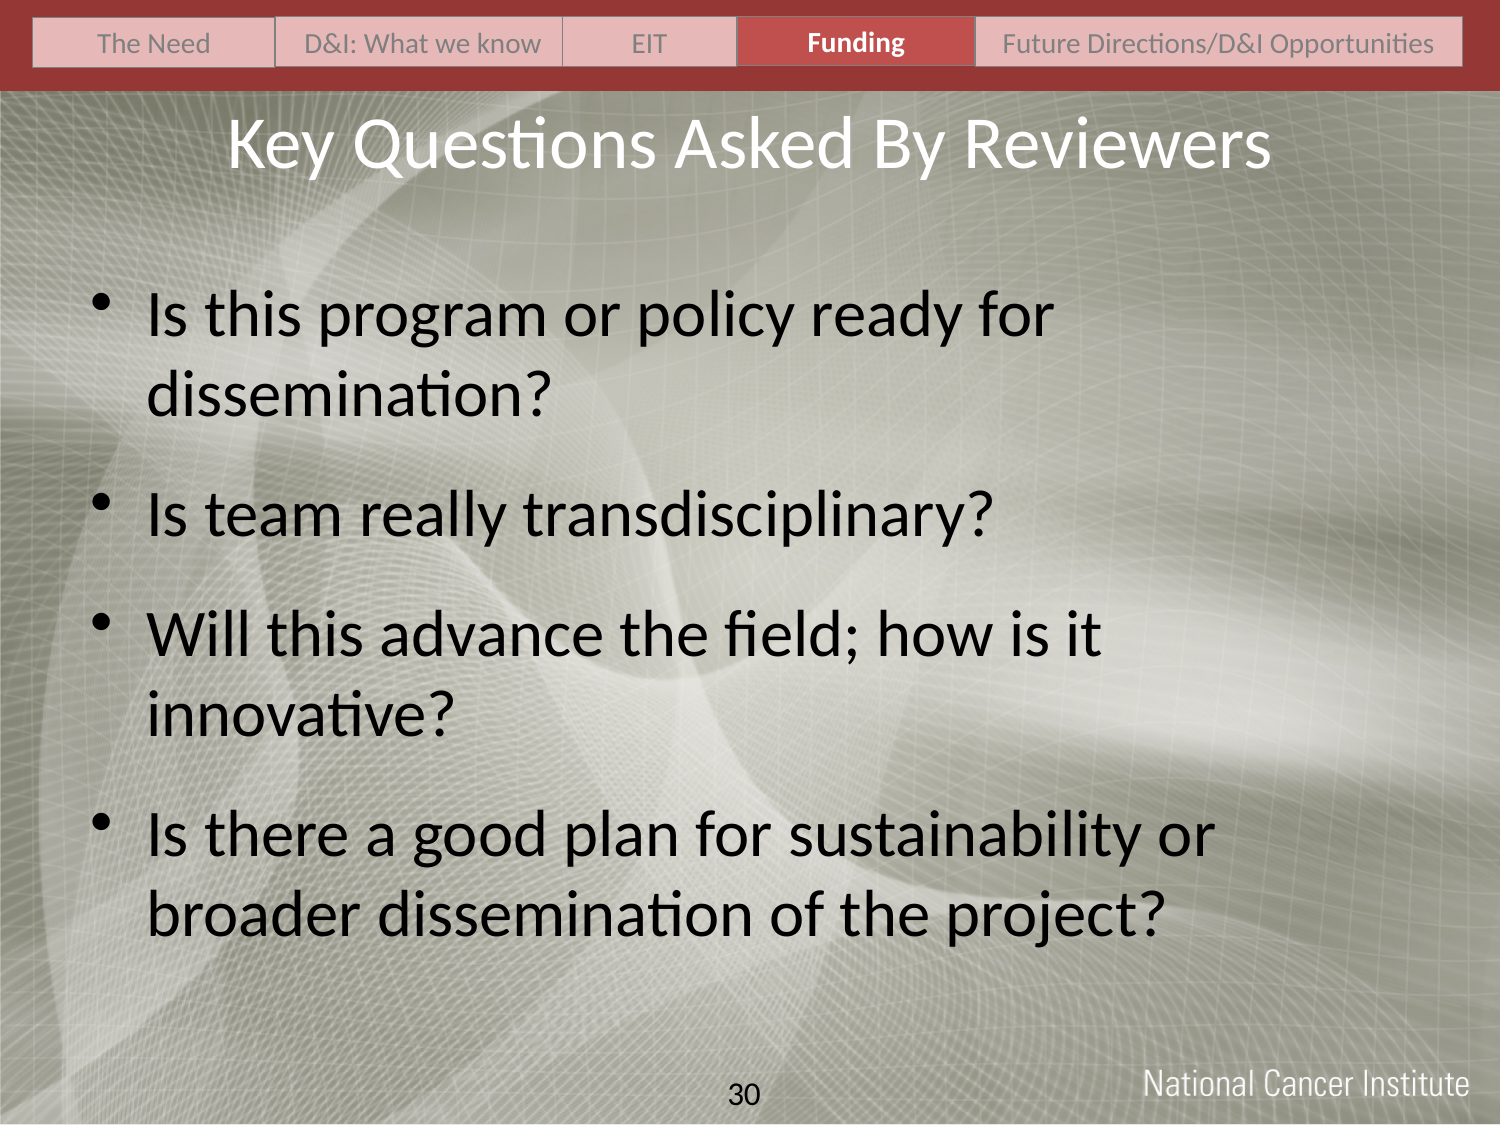

Funding
D&I: What we know
EIT
Future Directions/D&I Opportunities
The Need
# Key Questions Asked By Reviewers
Is this program or policy ready for dissemination?
Is team really transdisciplinary?
Will this advance the field; how is it innovative?
Is there a good plan for sustainability or broader dissemination of the project?

30